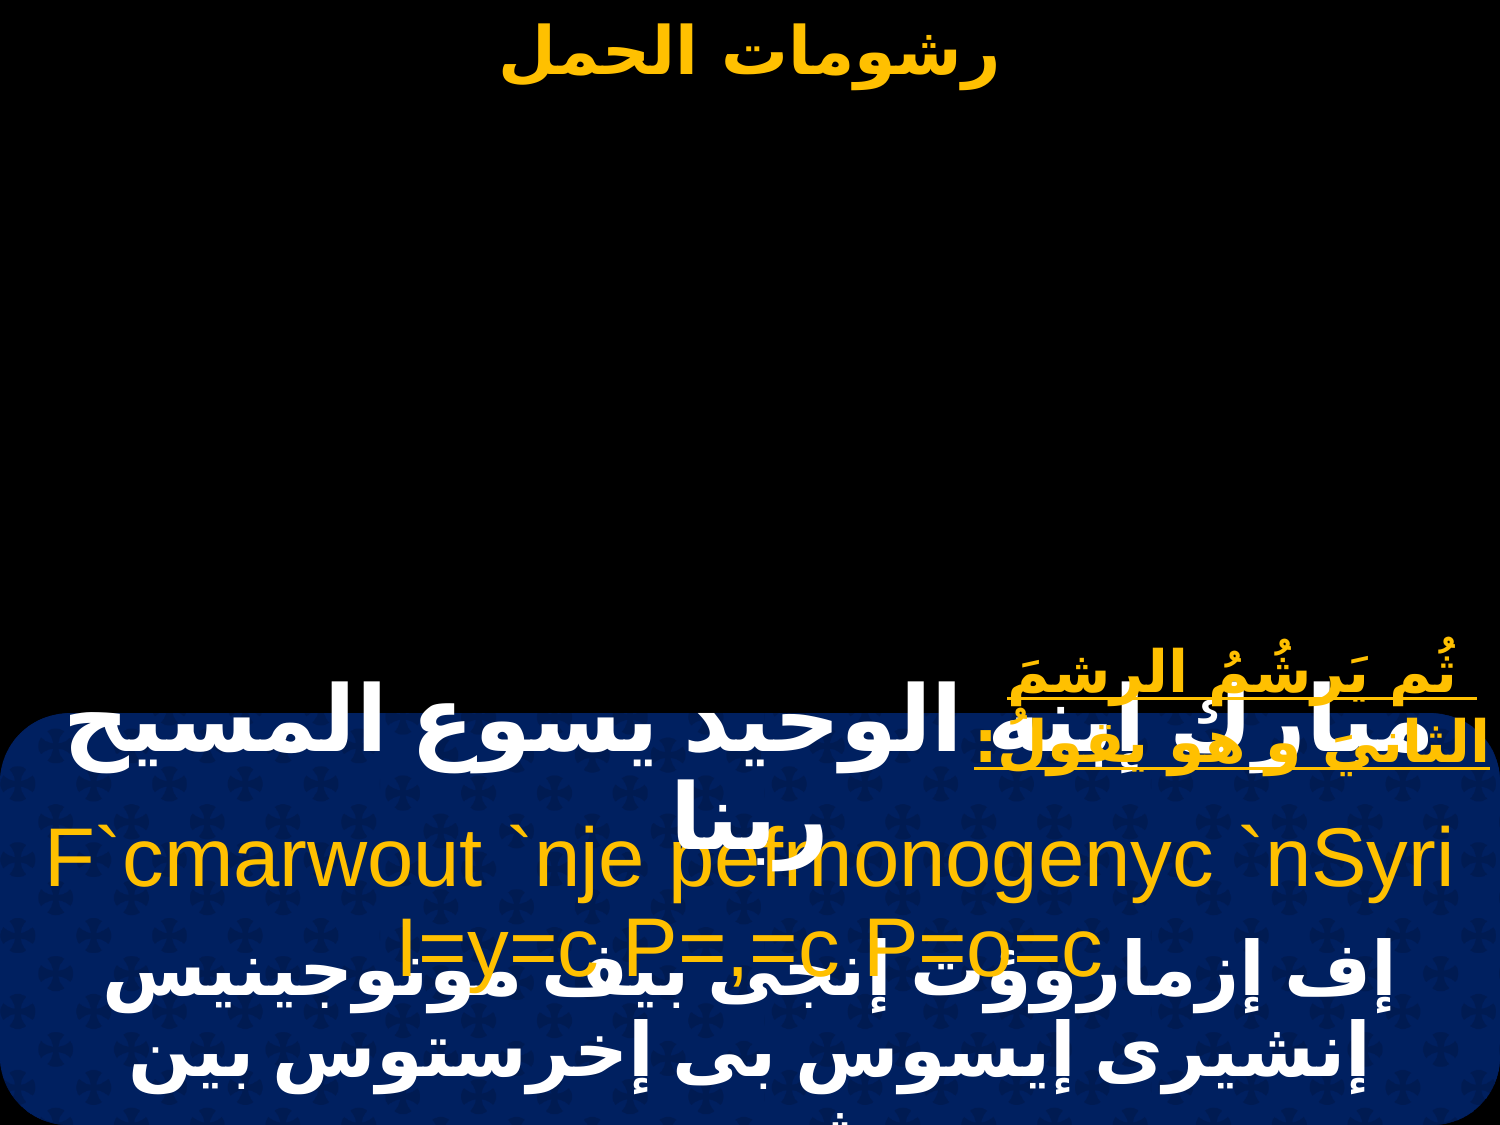

ثُم يَرشُمُ الرشمَ الثانيَ و هو يقولُ:
مبارك إبنه الوحيد يسوع المسيح ربنا
F`cmarwout `nje pefmonogenyc `nSyri I=y=c P=,=c P=o=c
إف إزماروؤت إنجى بيف مونوجينيس إنشيرى إيسوس بى إخرستوس بين شويس